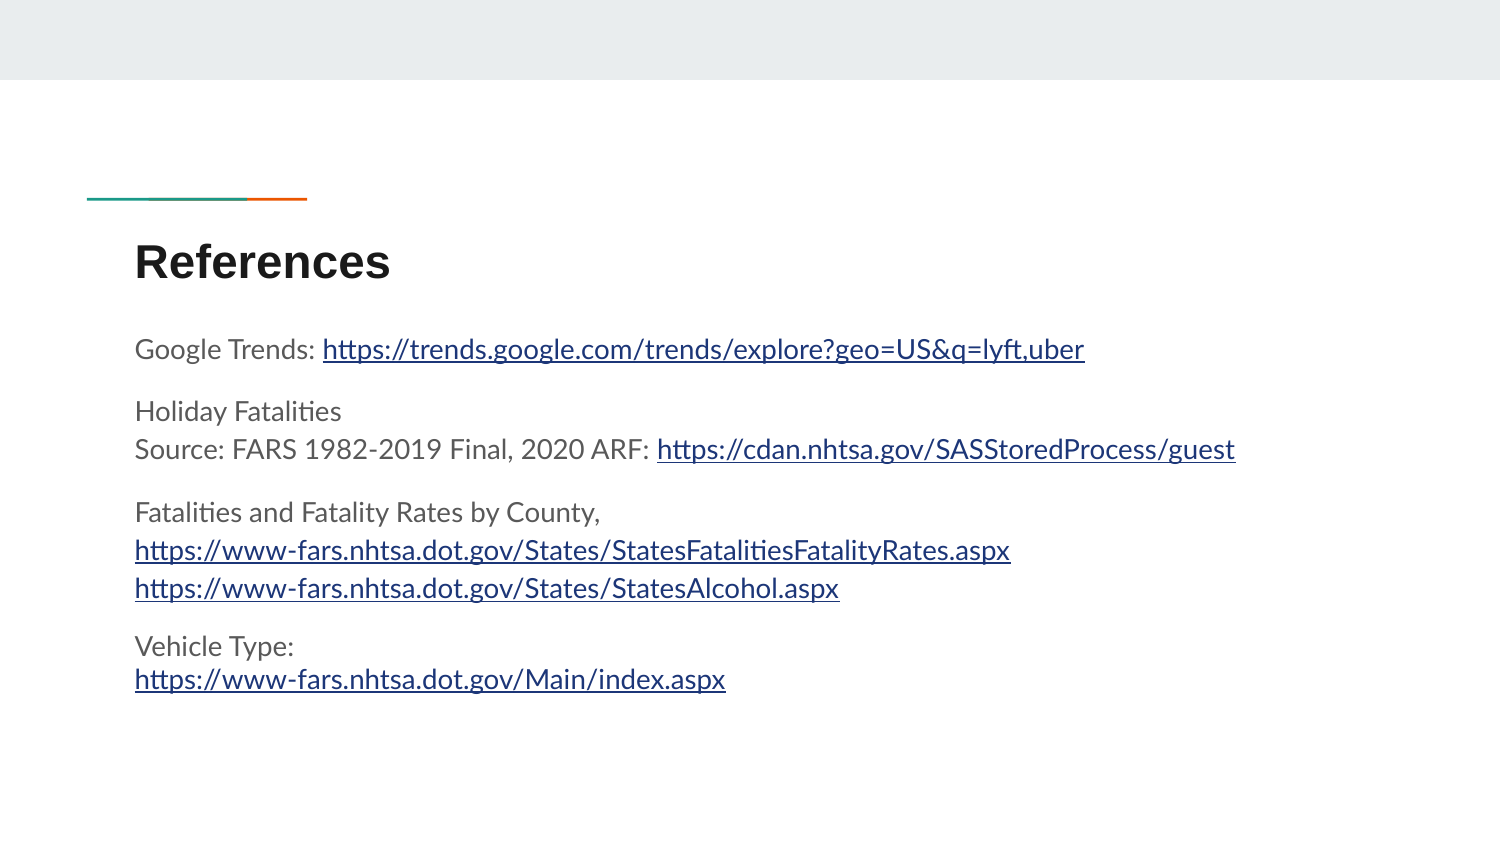

# References
Google Trends: https://trends.google.com/trends/explore?geo=US&q=lyft,uber
Holiday Fatalities
Source: FARS 1982-2019 Final, 2020 ARF: https://cdan.nhtsa.gov/SASStoredProcess/guest
Fatalities and Fatality Rates by County, https://www-fars.nhtsa.dot.gov/States/StatesFatalitiesFatalityRates.aspx https://www-fars.nhtsa.dot.gov/States/StatesAlcohol.aspx
Vehicle Type:
https://www-fars.nhtsa.dot.gov/Main/index.aspx